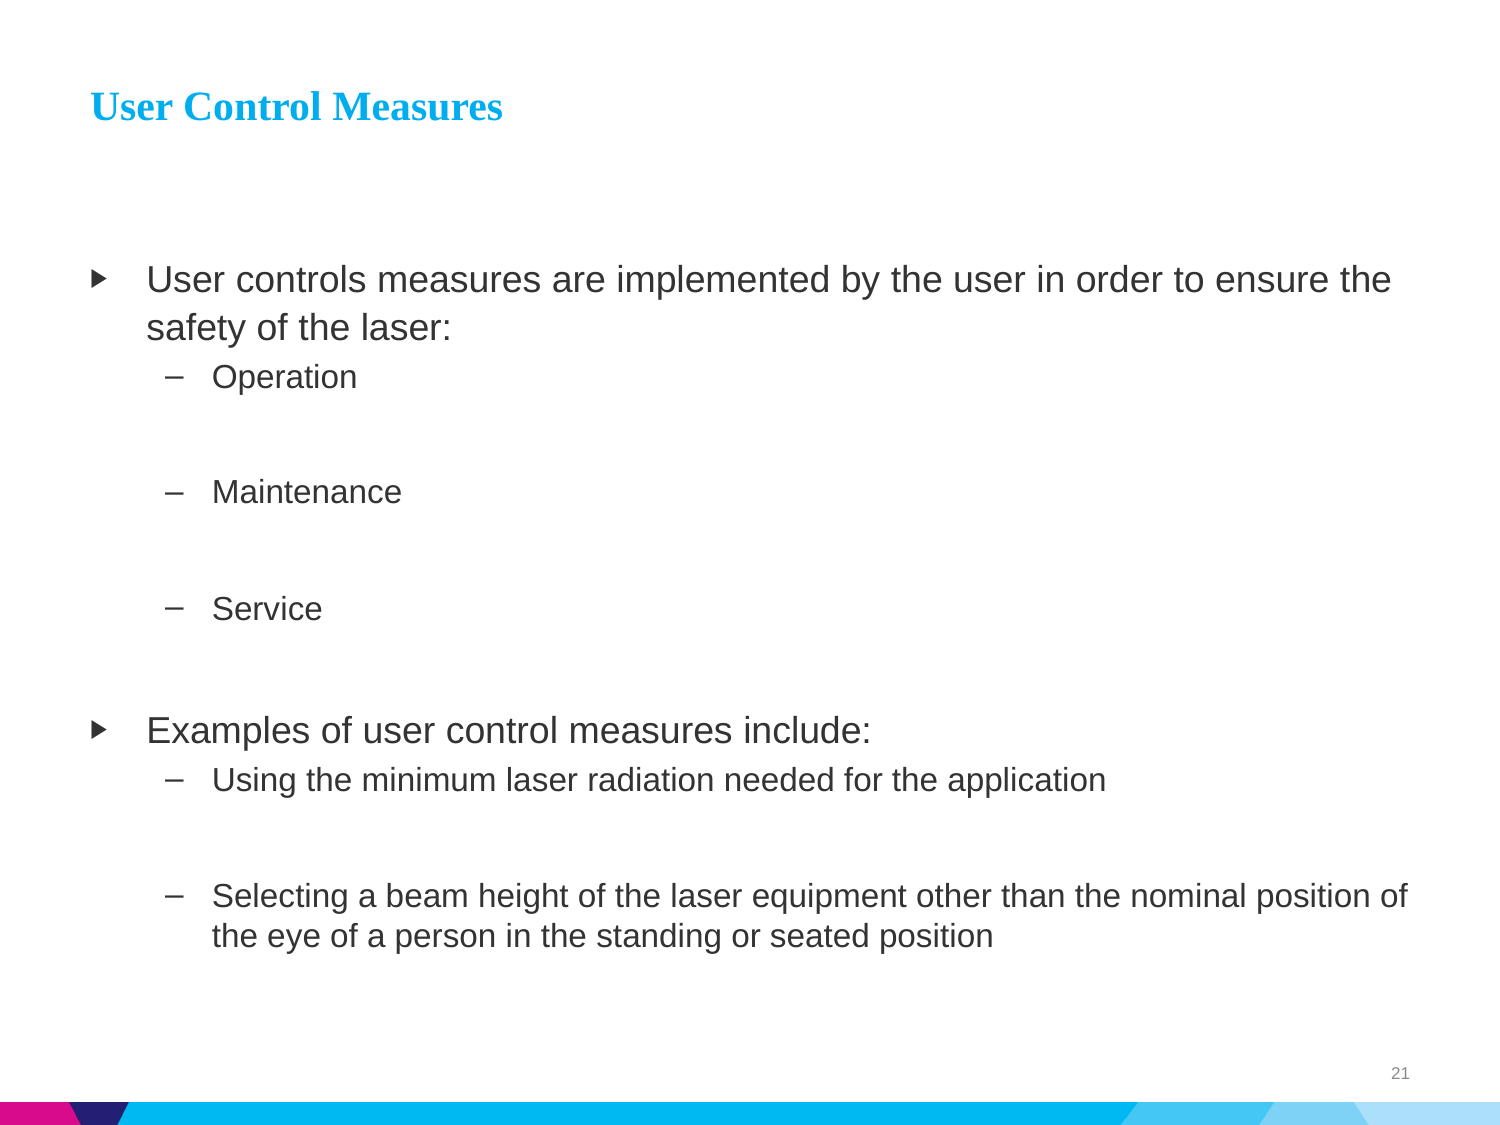

# User Control Measures
User controls measures are implemented by the user in order to ensure the safety of the laser:
Operation

Maintenance

Service

Examples of user control measures include:
Using the minimum laser radiation needed for the application

Selecting a beam height of the laser equipment other than the nominal position of the eye of a person in the standing or seated position

21